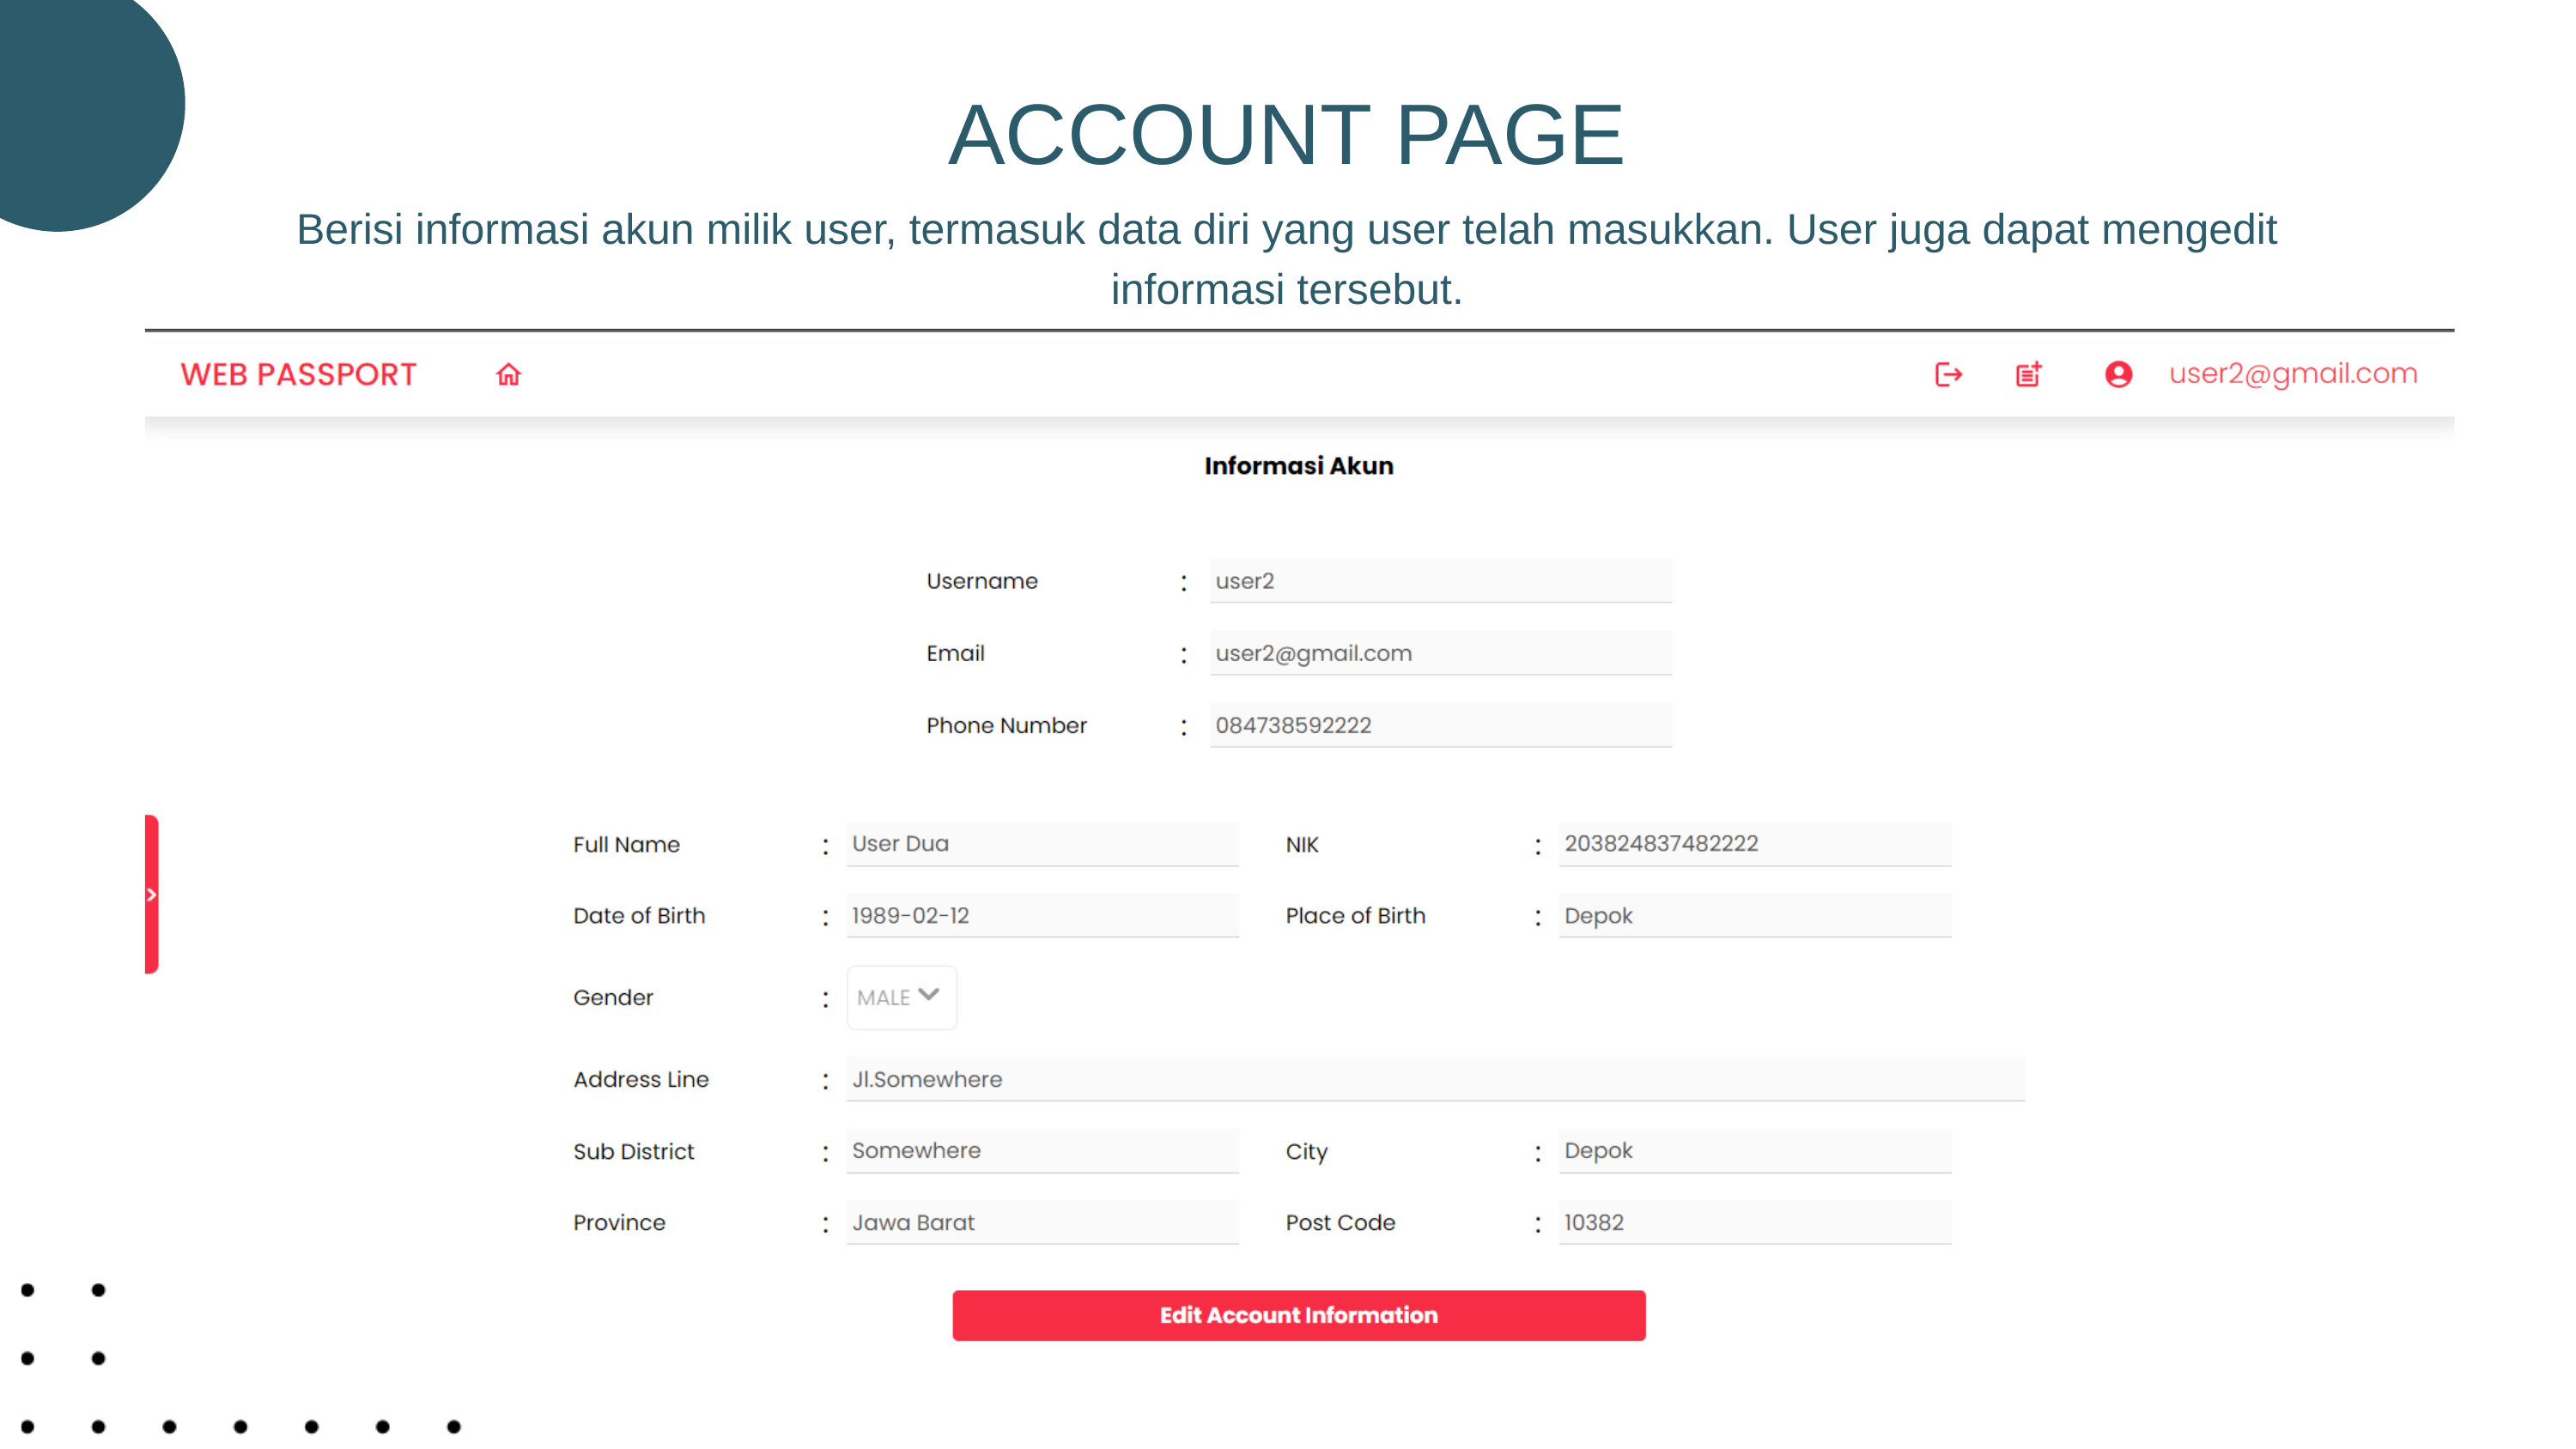

ACCOUNT PAGE
Berisi informasi akun milik user, termasuk data diri yang user telah masukkan. User juga dapat mengedit informasi tersebut.